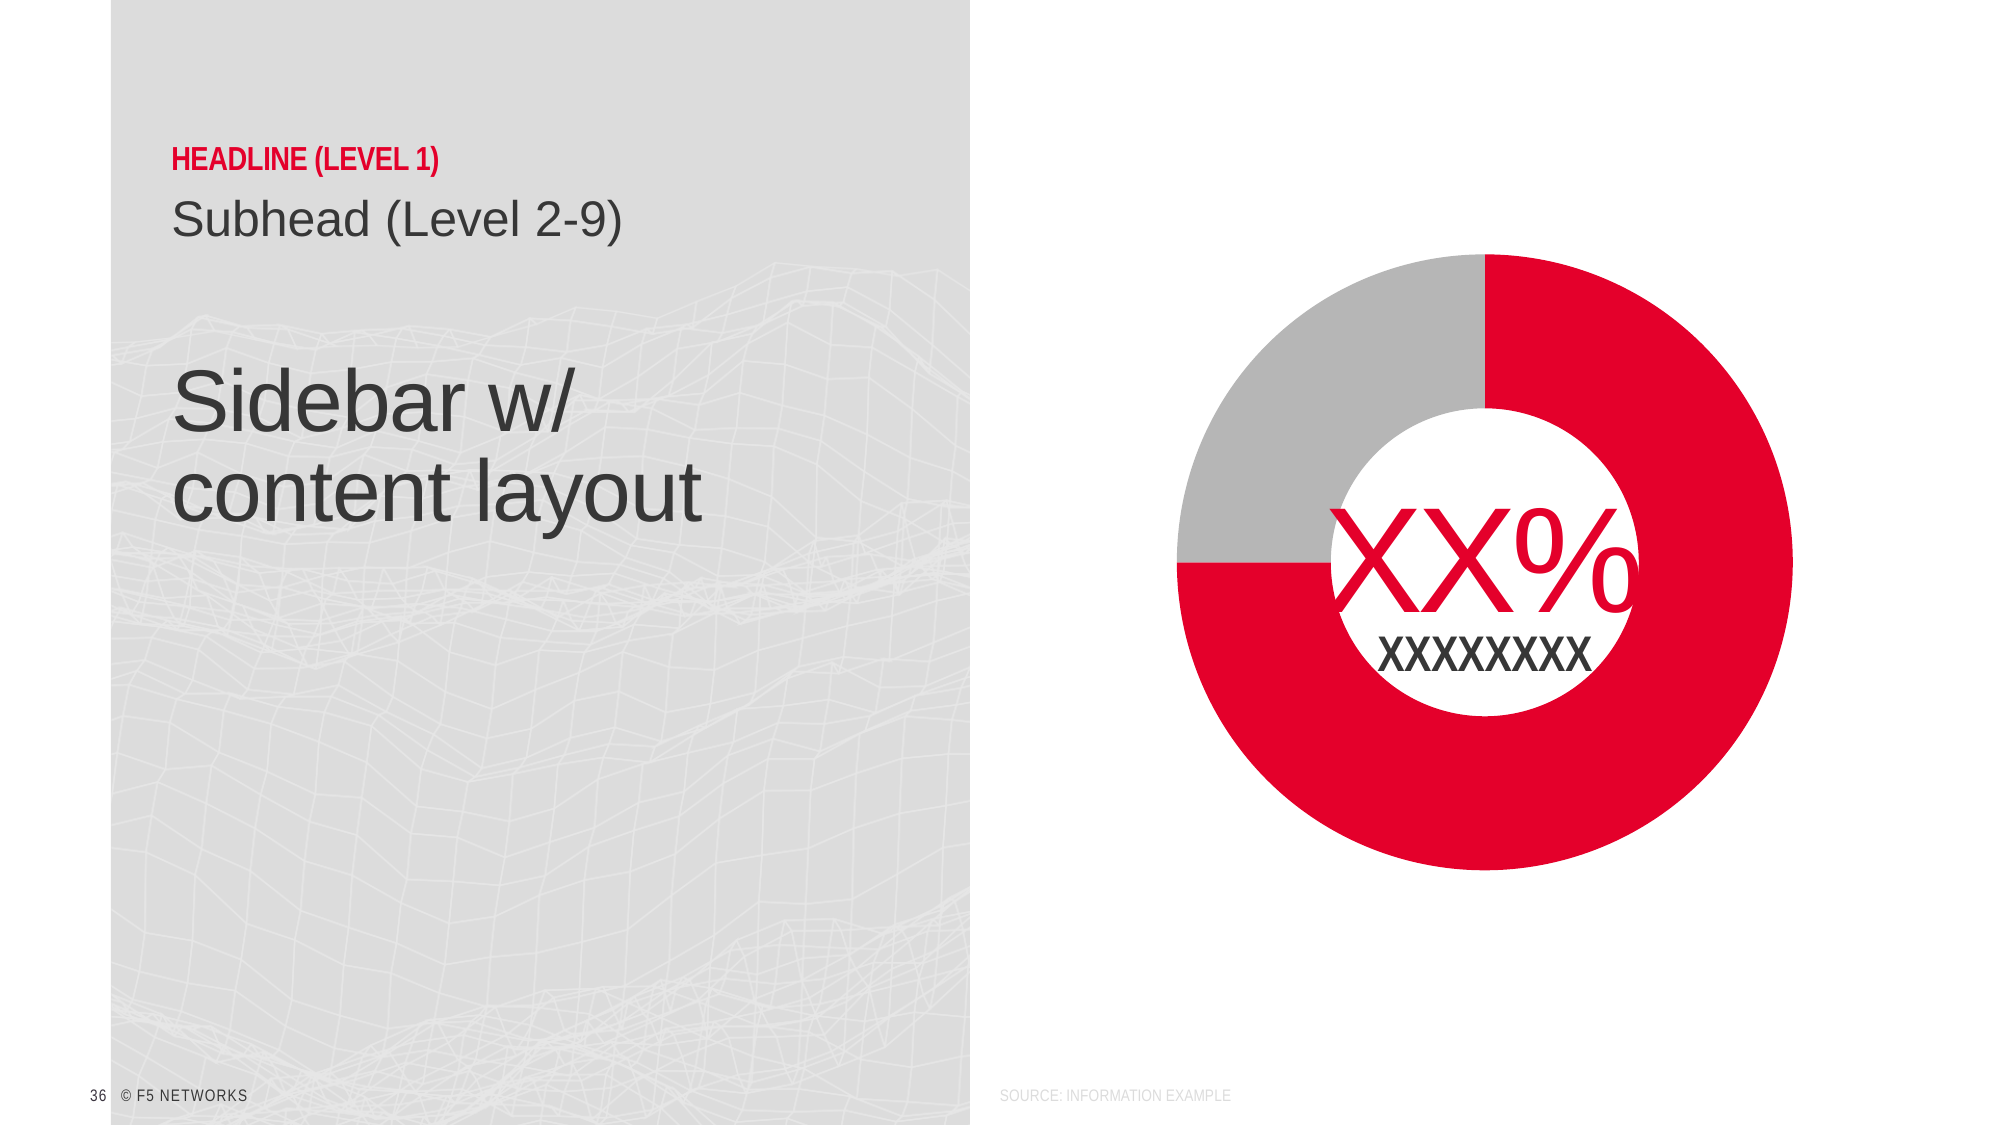

Headline (level 1)
Subhead (Level 2-9)

### Chart

| Category | Chart title |
|---|---|
| 1st Qtr | 75.0 |
| 2nd Qtr | 25.0 |
# Sidebar w/
content layout
XX%
XXXXXXXX
Source: information Example